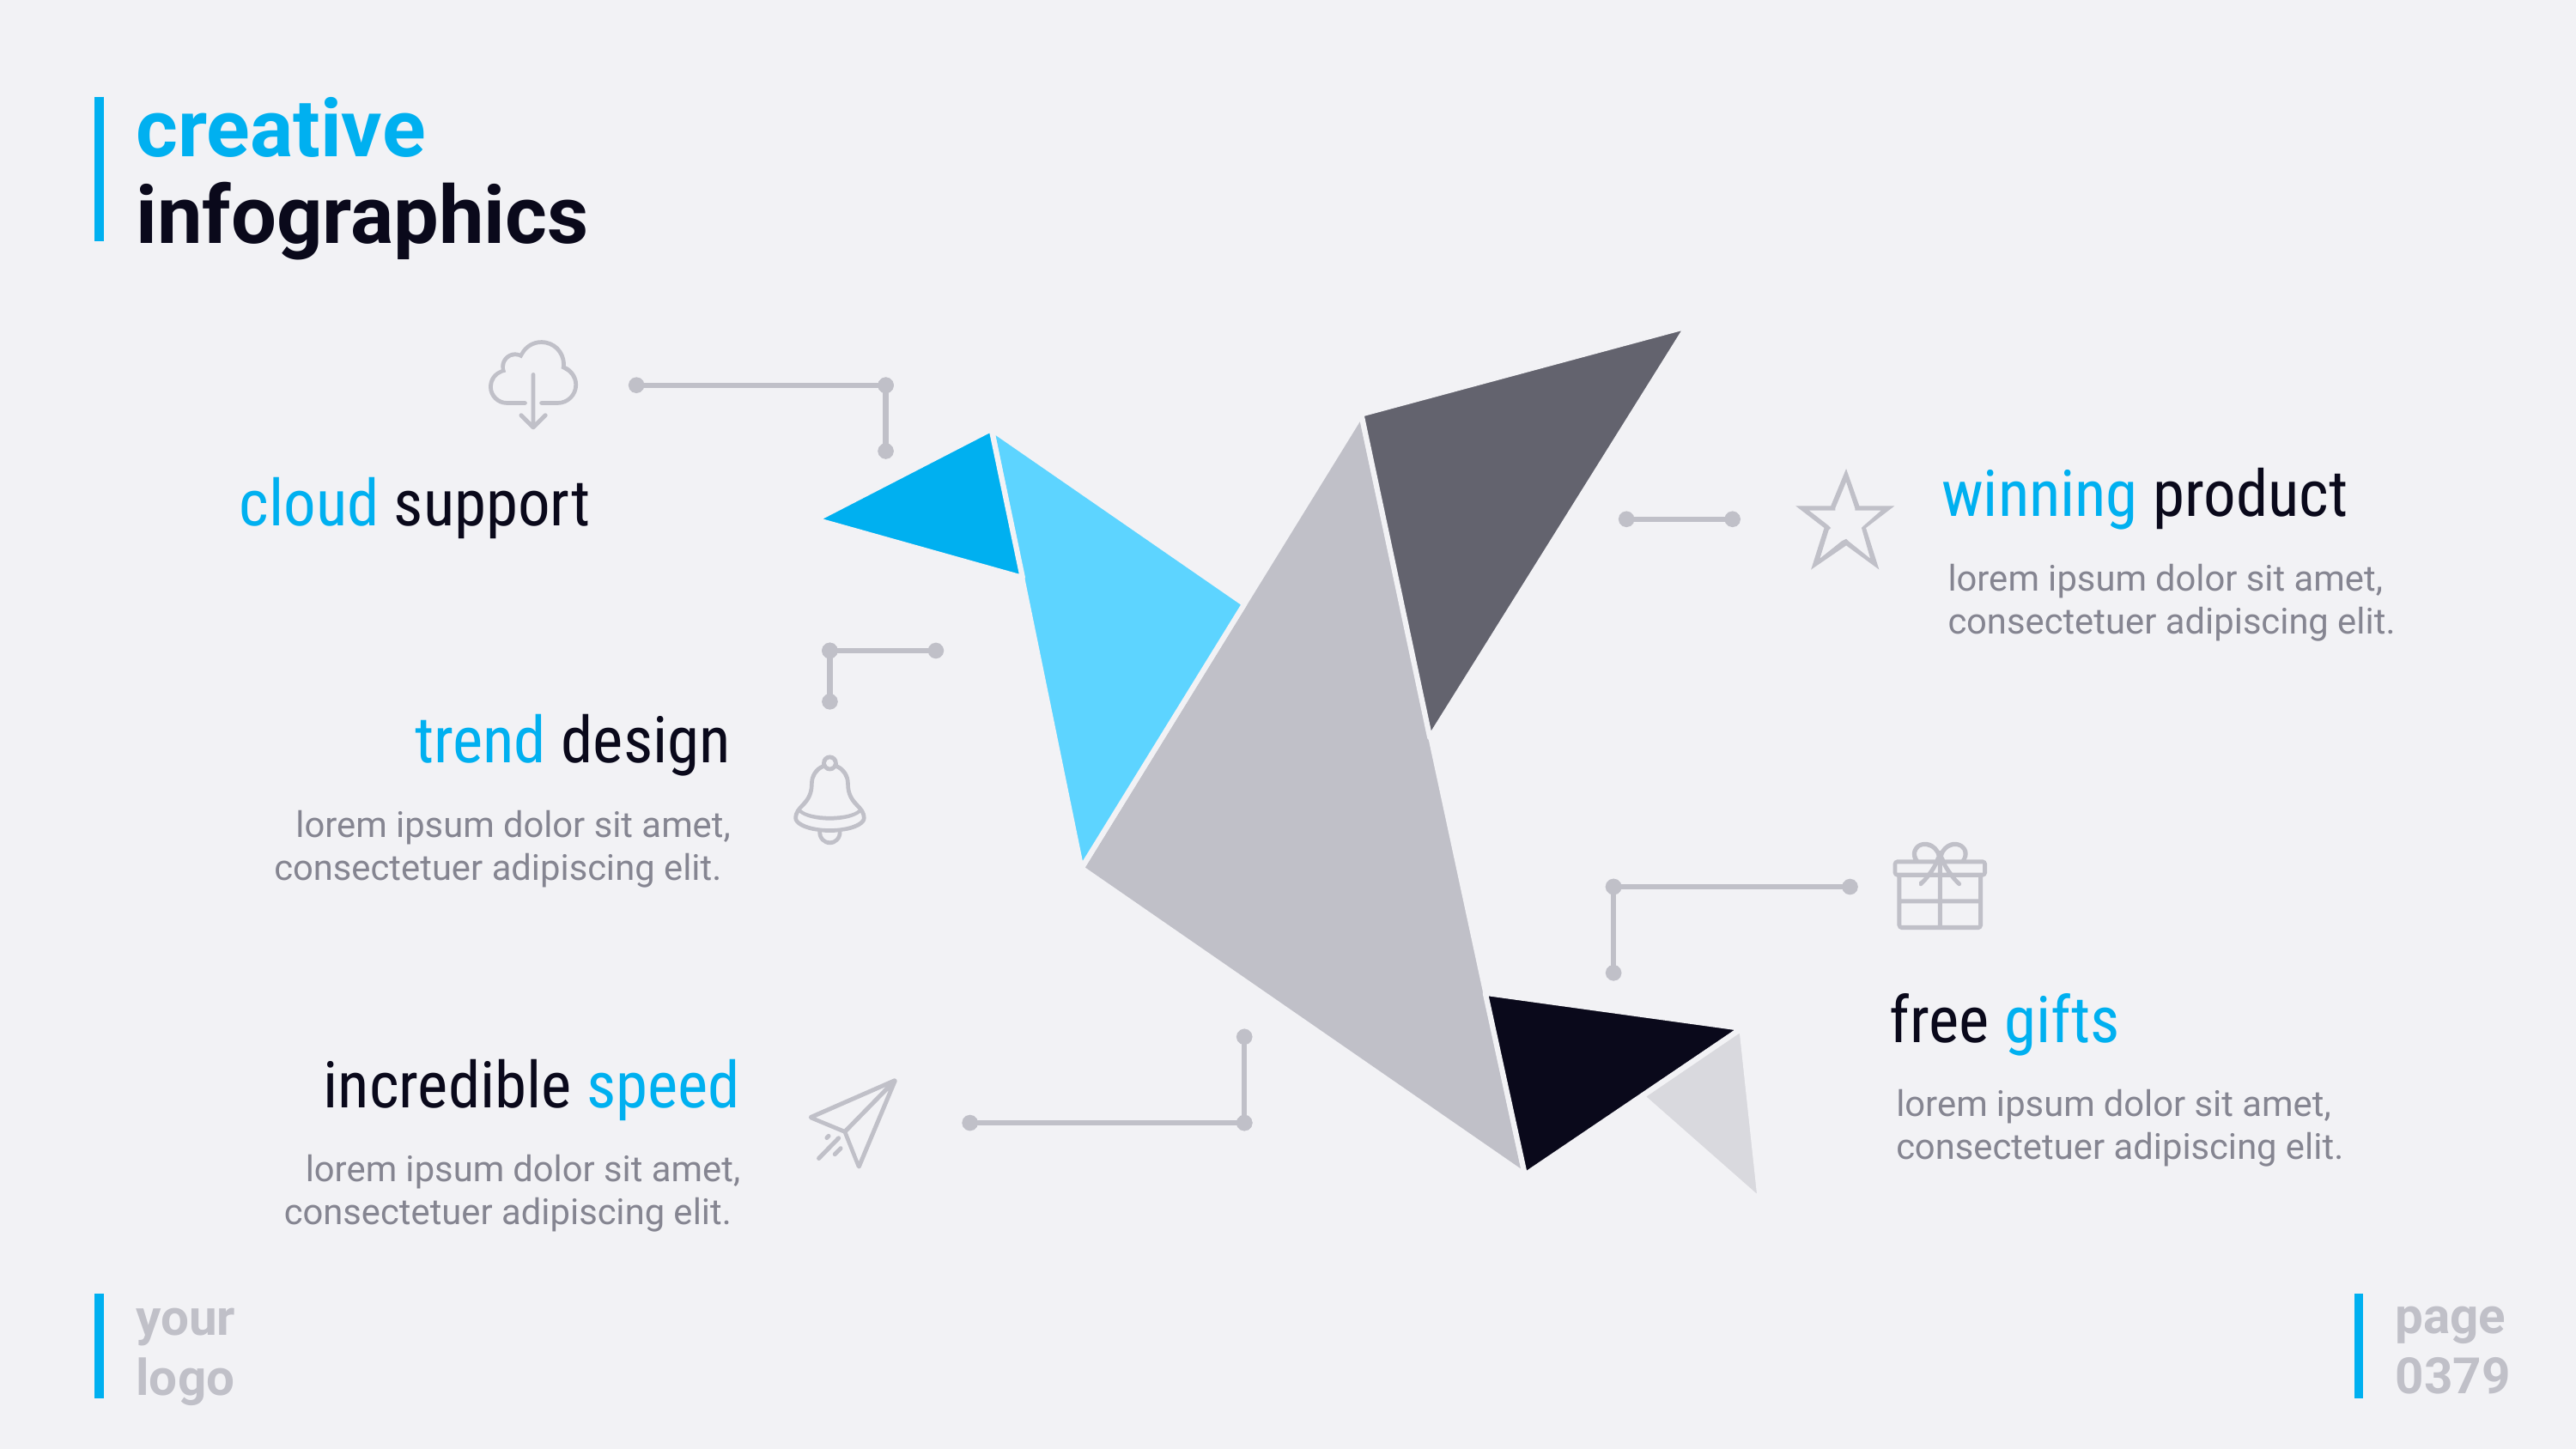

# creative infographics

winning product
cloud support

lorem ipsum dolor sit amet, consectetuer adipiscing elit.
trend design

lorem ipsum dolor sit amet, consectetuer adipiscing elit.

free gifts

incredible speed
lorem ipsum dolor sit amet, consectetuer adipiscing elit.

lorem ipsum dolor sit amet, consectetuer adipiscing elit.
page
0379